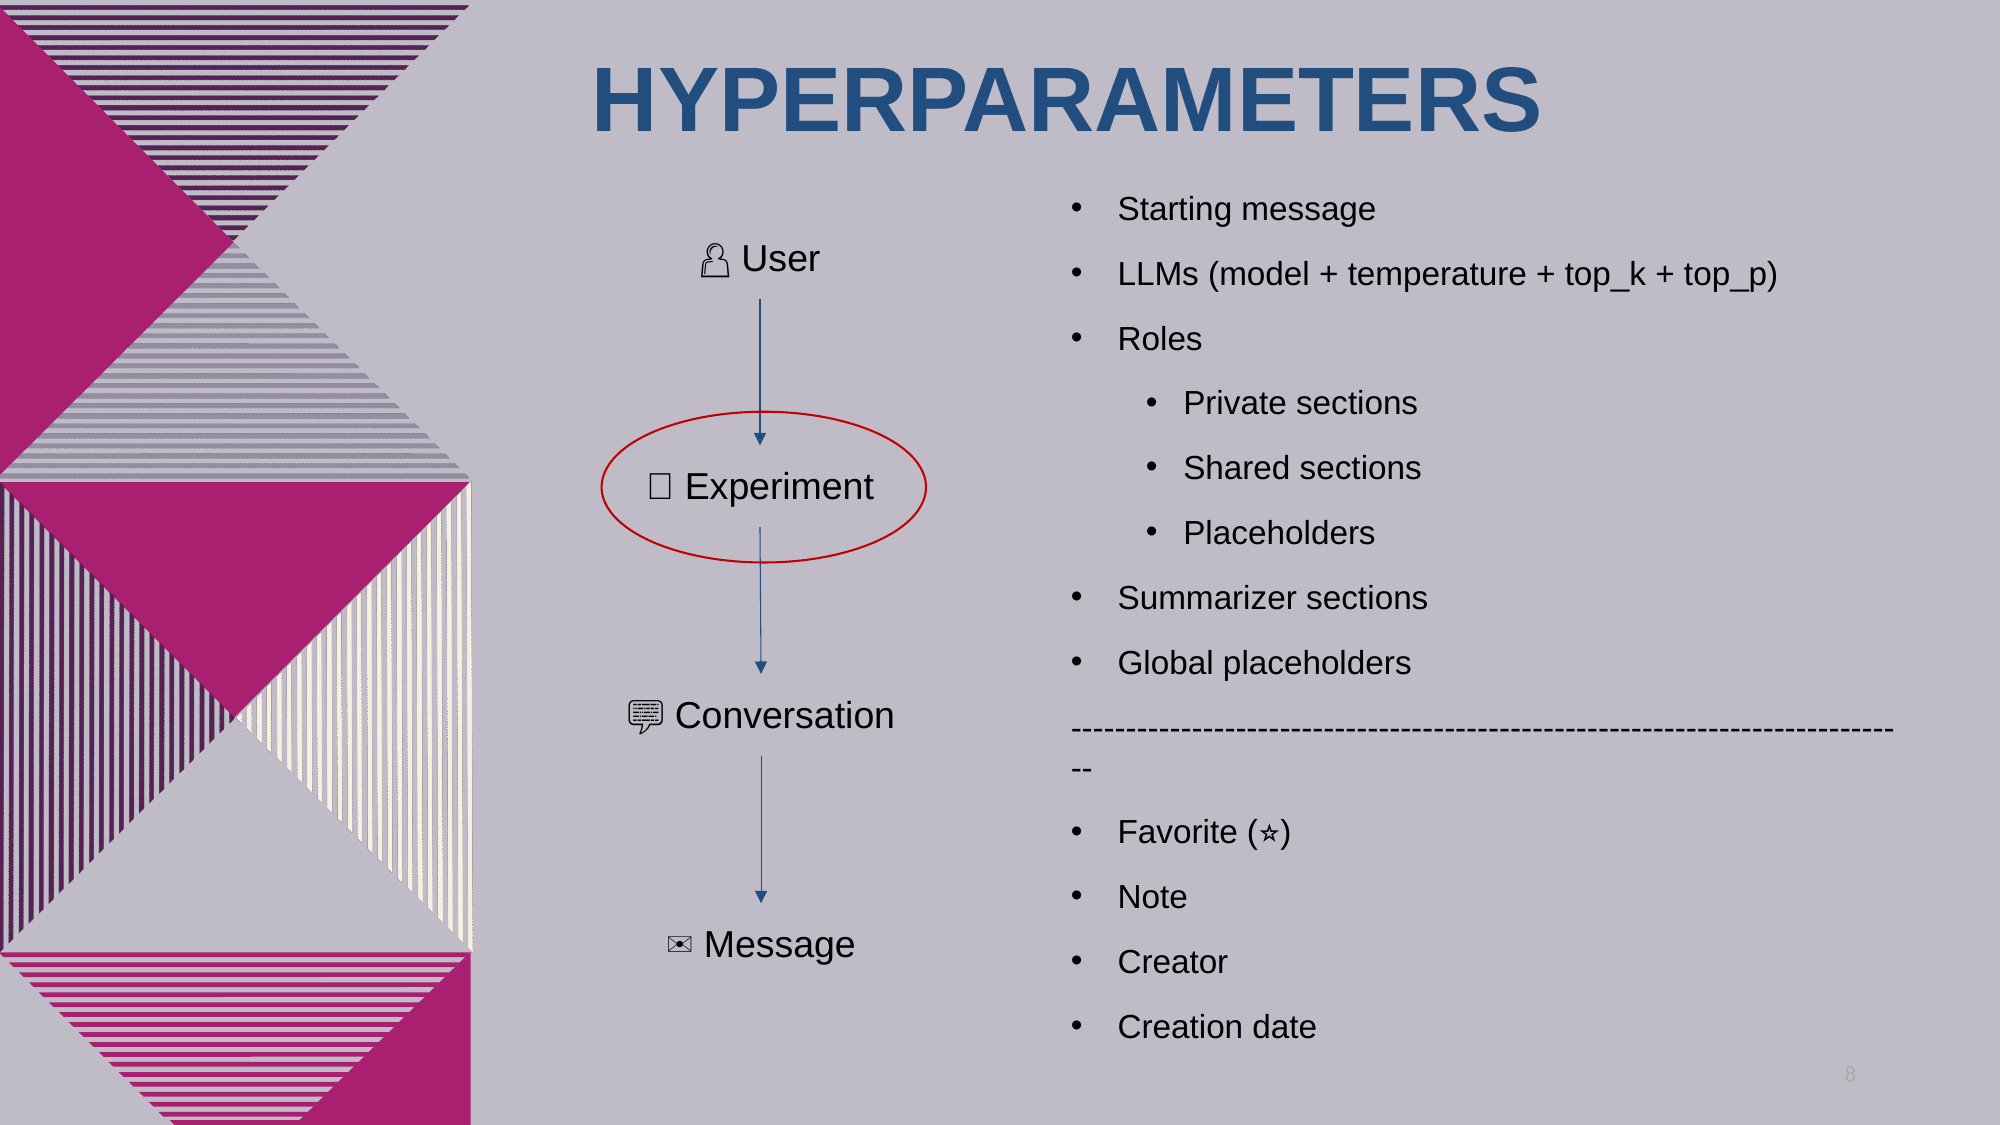

# hyperparameters
Starting message
LLMs (model + temperature + top_k + top_p)
Roles
Private sections
Shared sections
Placeholders
Summarizer sections
Global placeholders
-----------------------------------------------------------------------------
Favorite (⭐)
Note
Creator
Creation date

👤 User

🧪 Experiment
💬 Conversation
✉️ Message
8